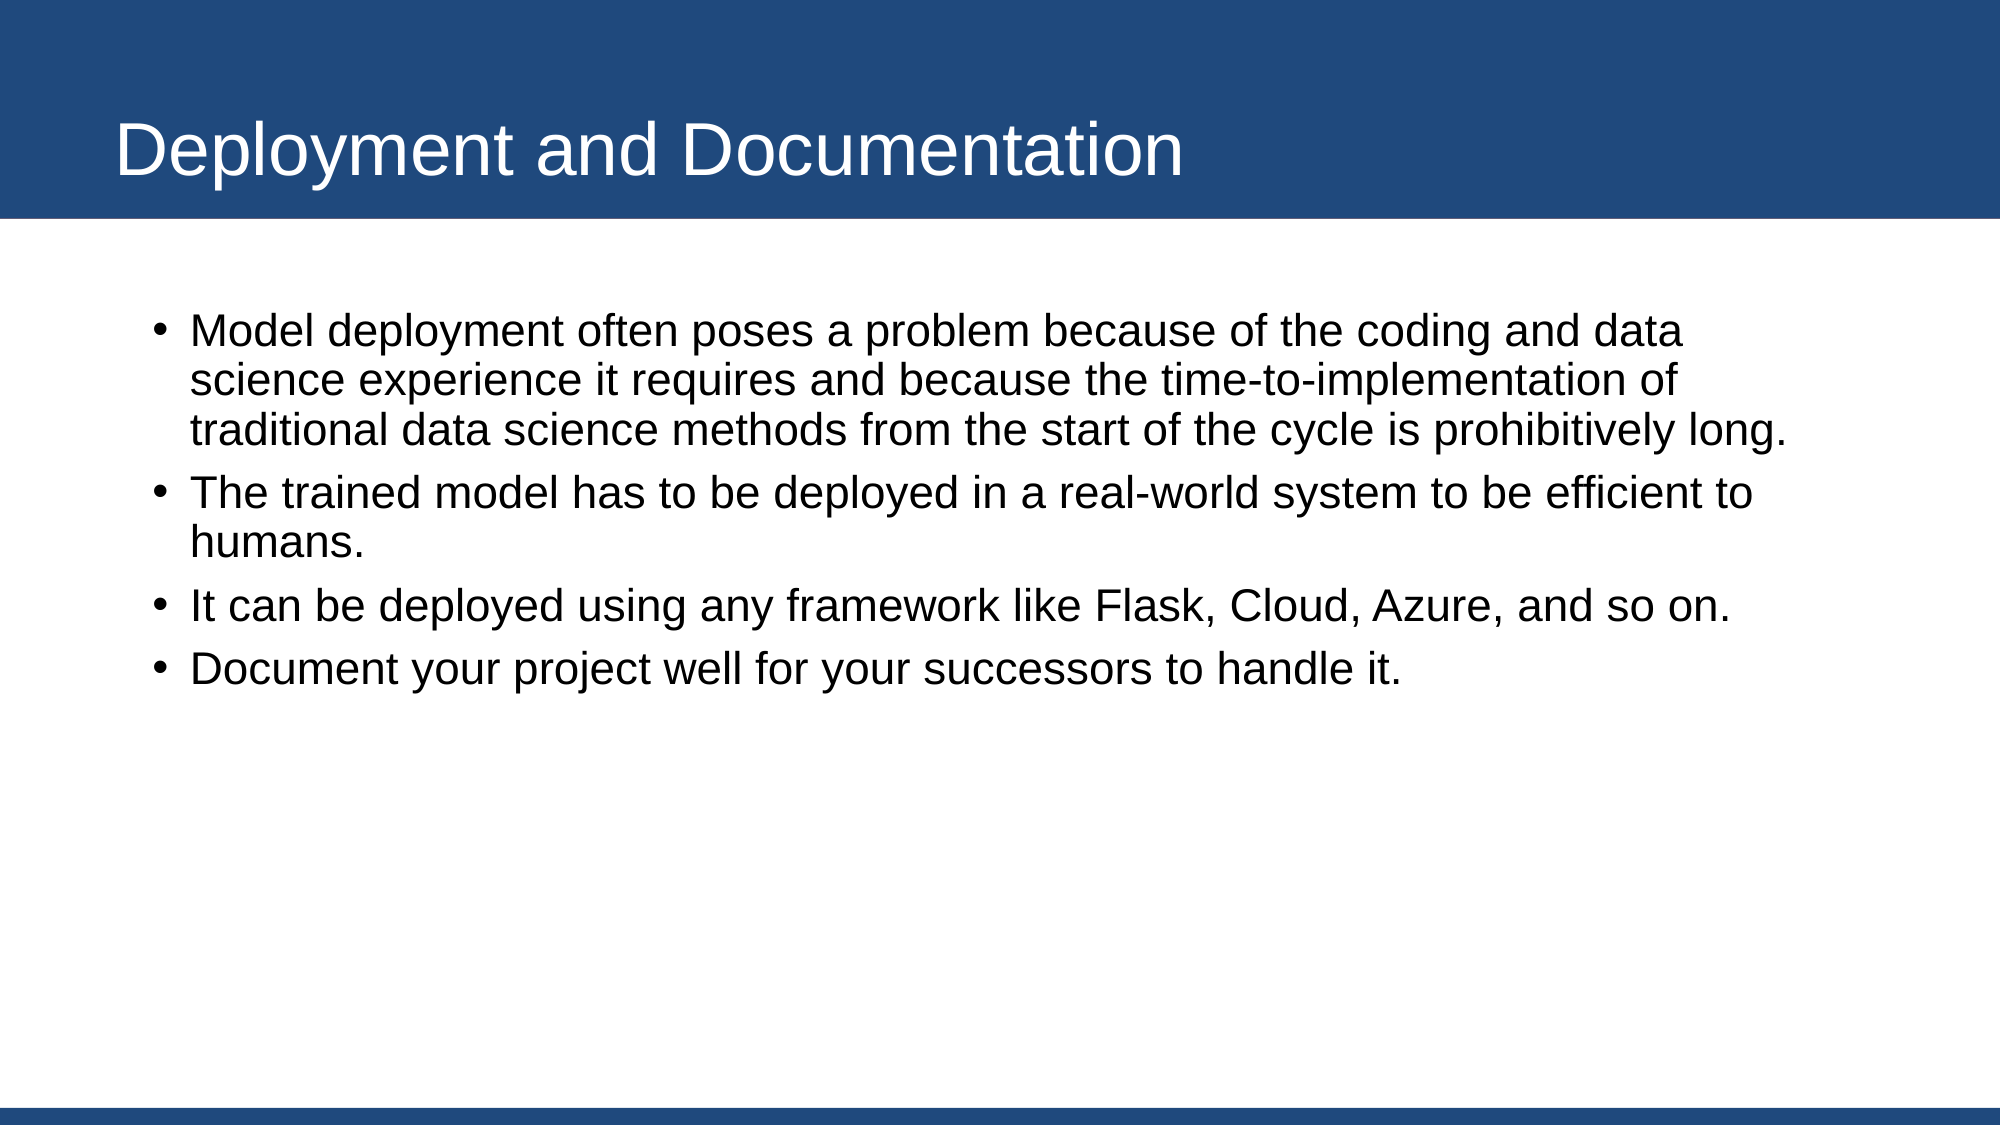

# Deployment and Documentation
Model deployment often poses a problem because of the coding and data science experience it requires and because the time-to-implementation of traditional data science methods from the start of the cycle is prohibitively long.
The trained model has to be deployed in a real-world system to be efficient to humans.
It can be deployed using any framework like Flask, Cloud, Azure, and so on.
Document your project well for your successors to handle it.